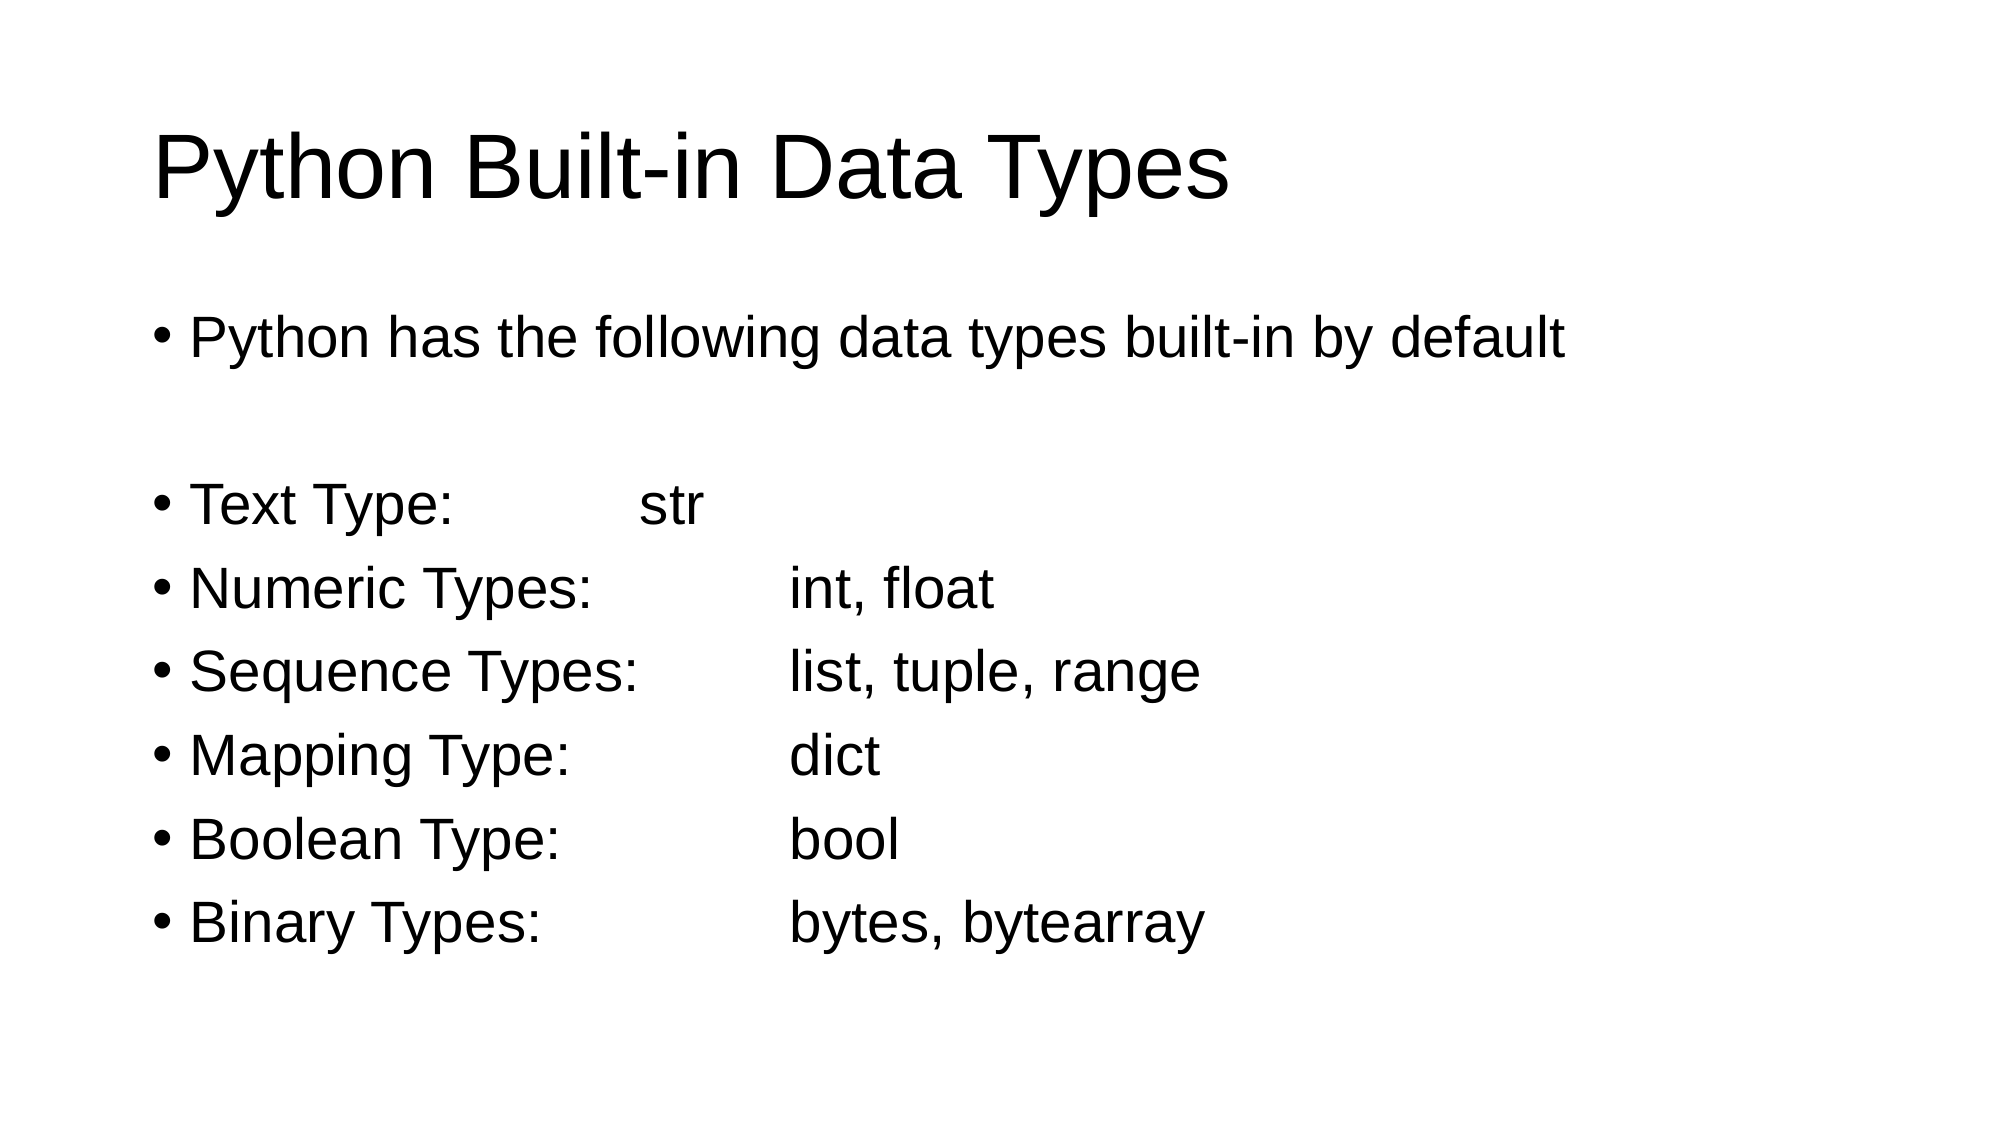

# Python Built-in Data Types
Python has the following data types built-in by default

Text Type:		str
Numeric Types:		int, float
Sequence Types:	list, tuple, range
Mapping Type:		dict
Boolean Type:		bool
Binary Types:		bytes, bytearray